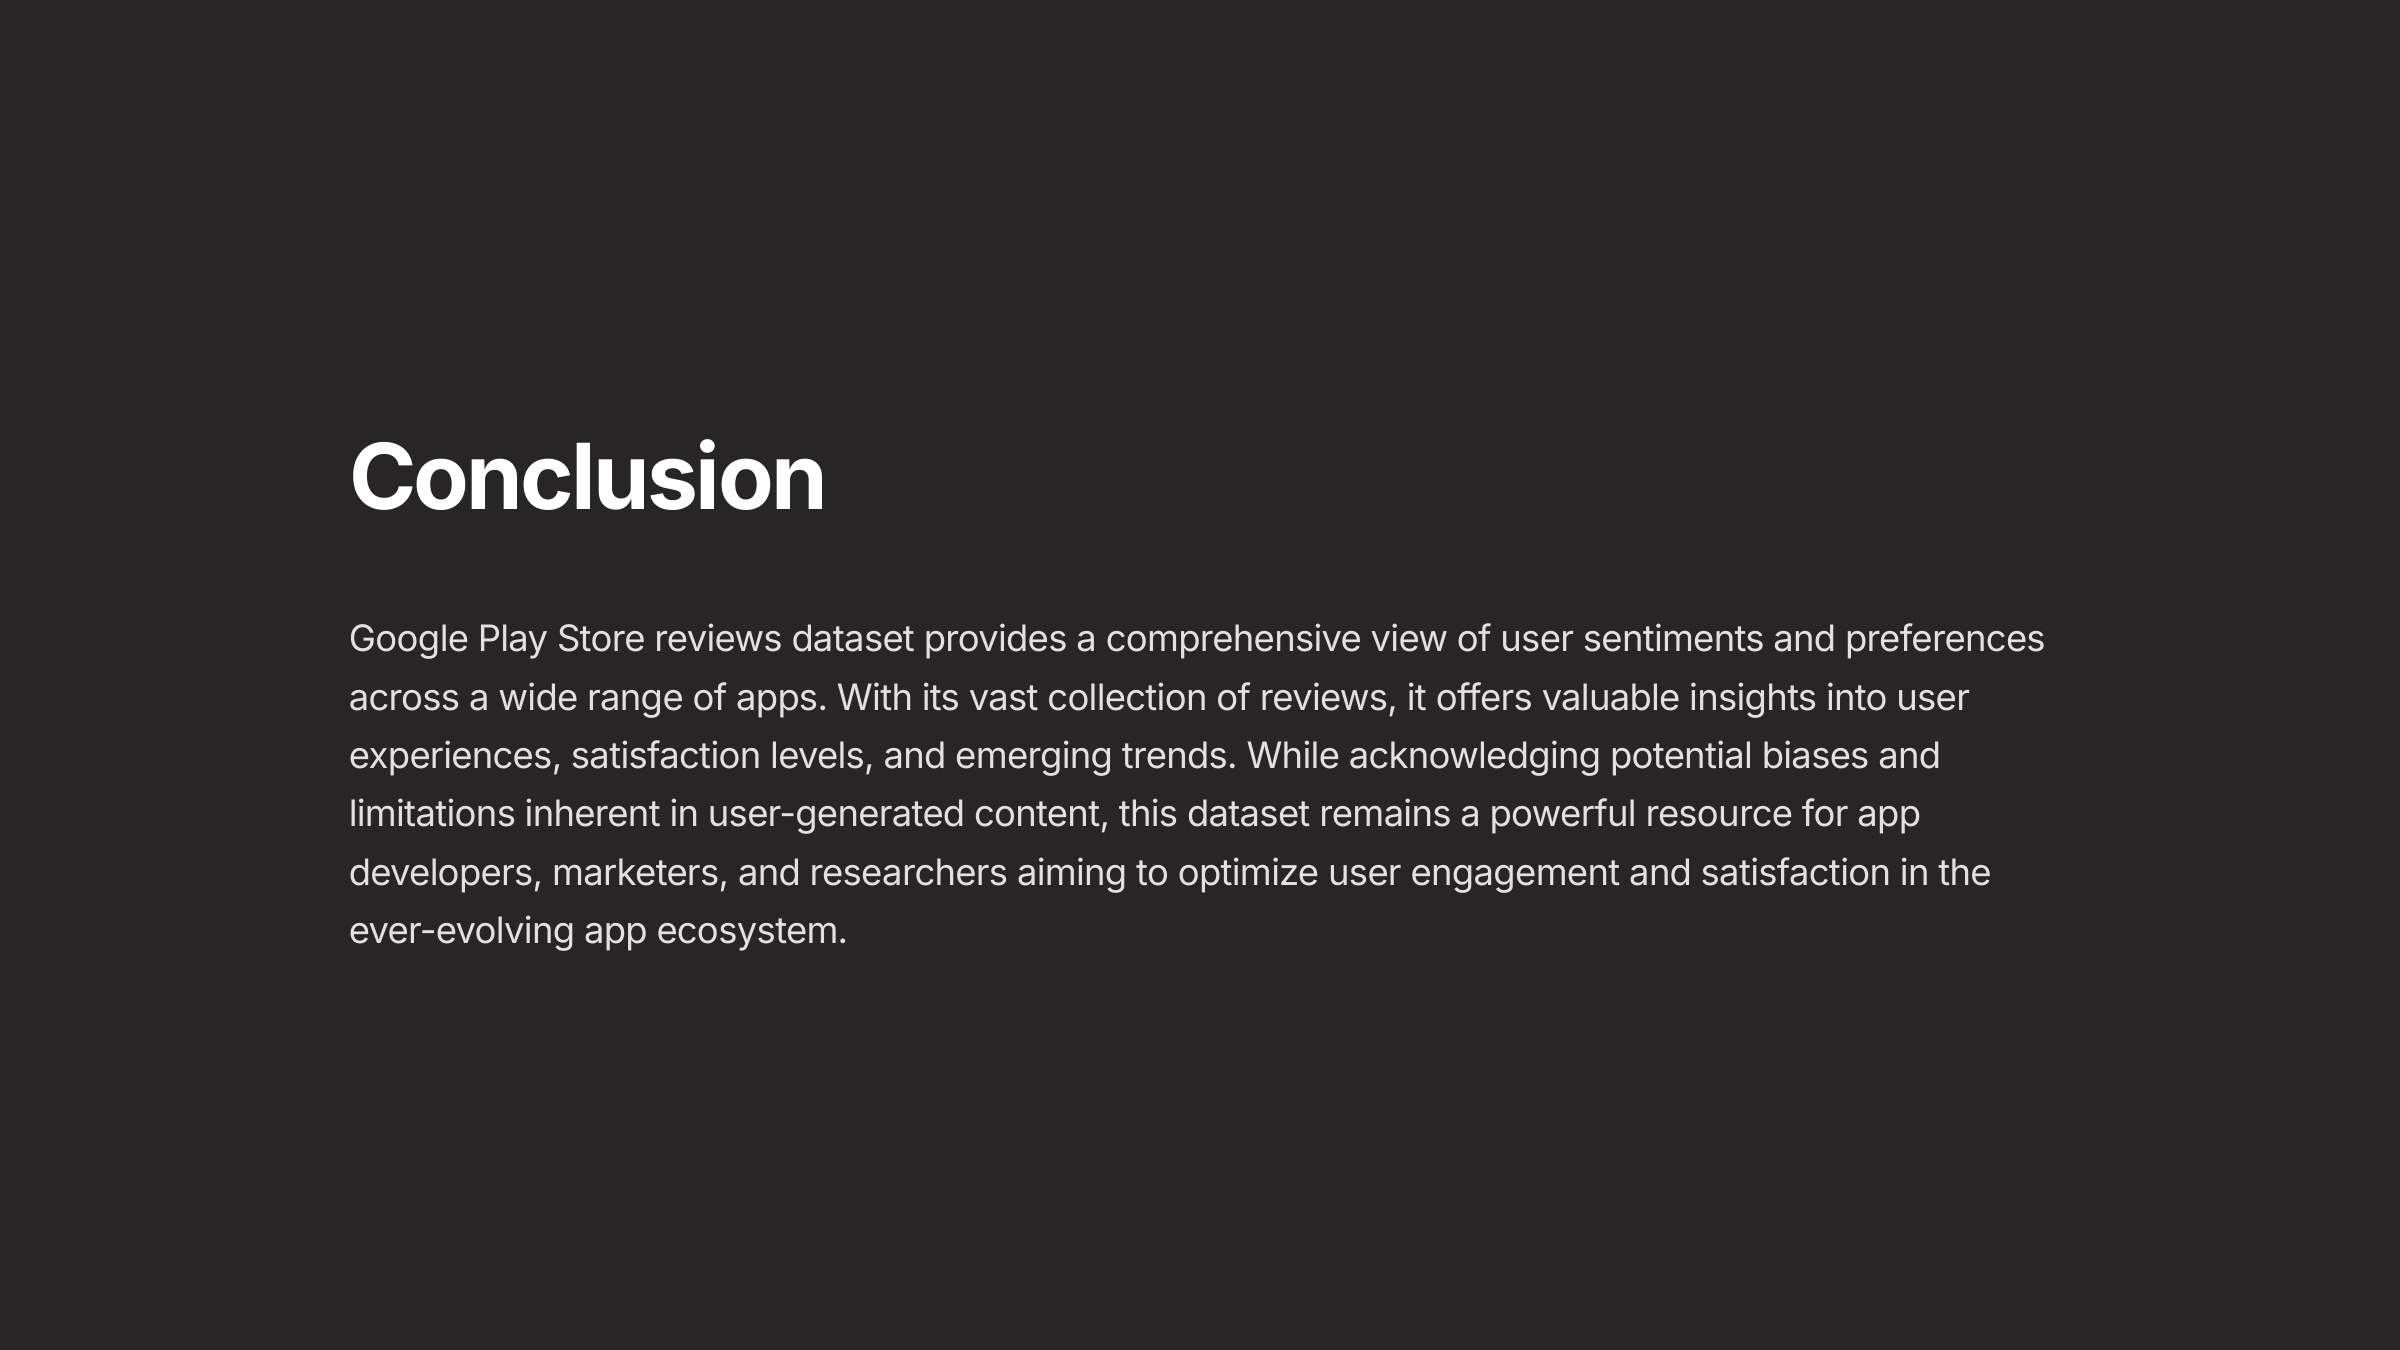

Conclusion
Google Play Store reviews dataset provides a comprehensive view of user sentiments and preferences across a wide range of apps. With its vast collection of reviews, it offers valuable insights into user experiences, satisfaction levels, and emerging trends. While acknowledging potential biases and limitations inherent in user-generated content, this dataset remains a powerful resource for app developers, marketers, and researchers aiming to optimize user engagement and satisfaction in the ever-evolving app ecosystem.